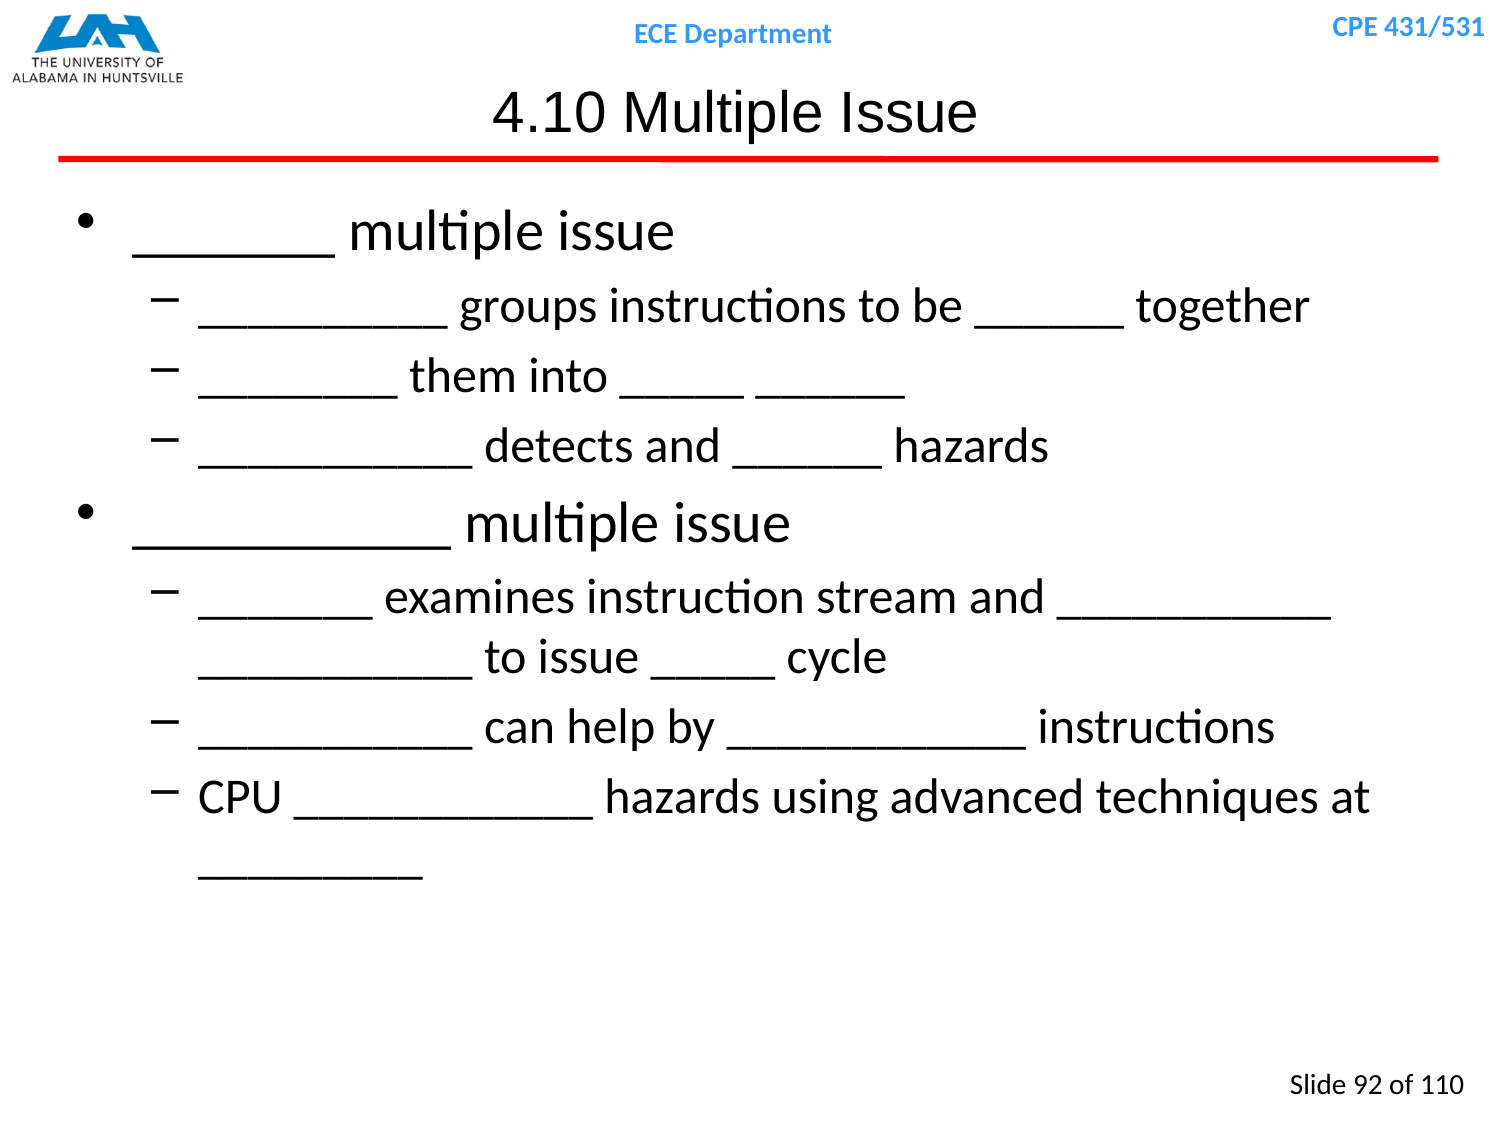

# 4.10 Multiple Issue
_______ multiple issue
__________ groups instructions to be ______ together
________ them into _____ ______
___________ detects and ______ hazards
___________ multiple issue
_______ examines instruction stream and ___________ ___________ to issue _____ cycle
___________ can help by ____________ instructions
CPU ____________ hazards using advanced techniques at _________